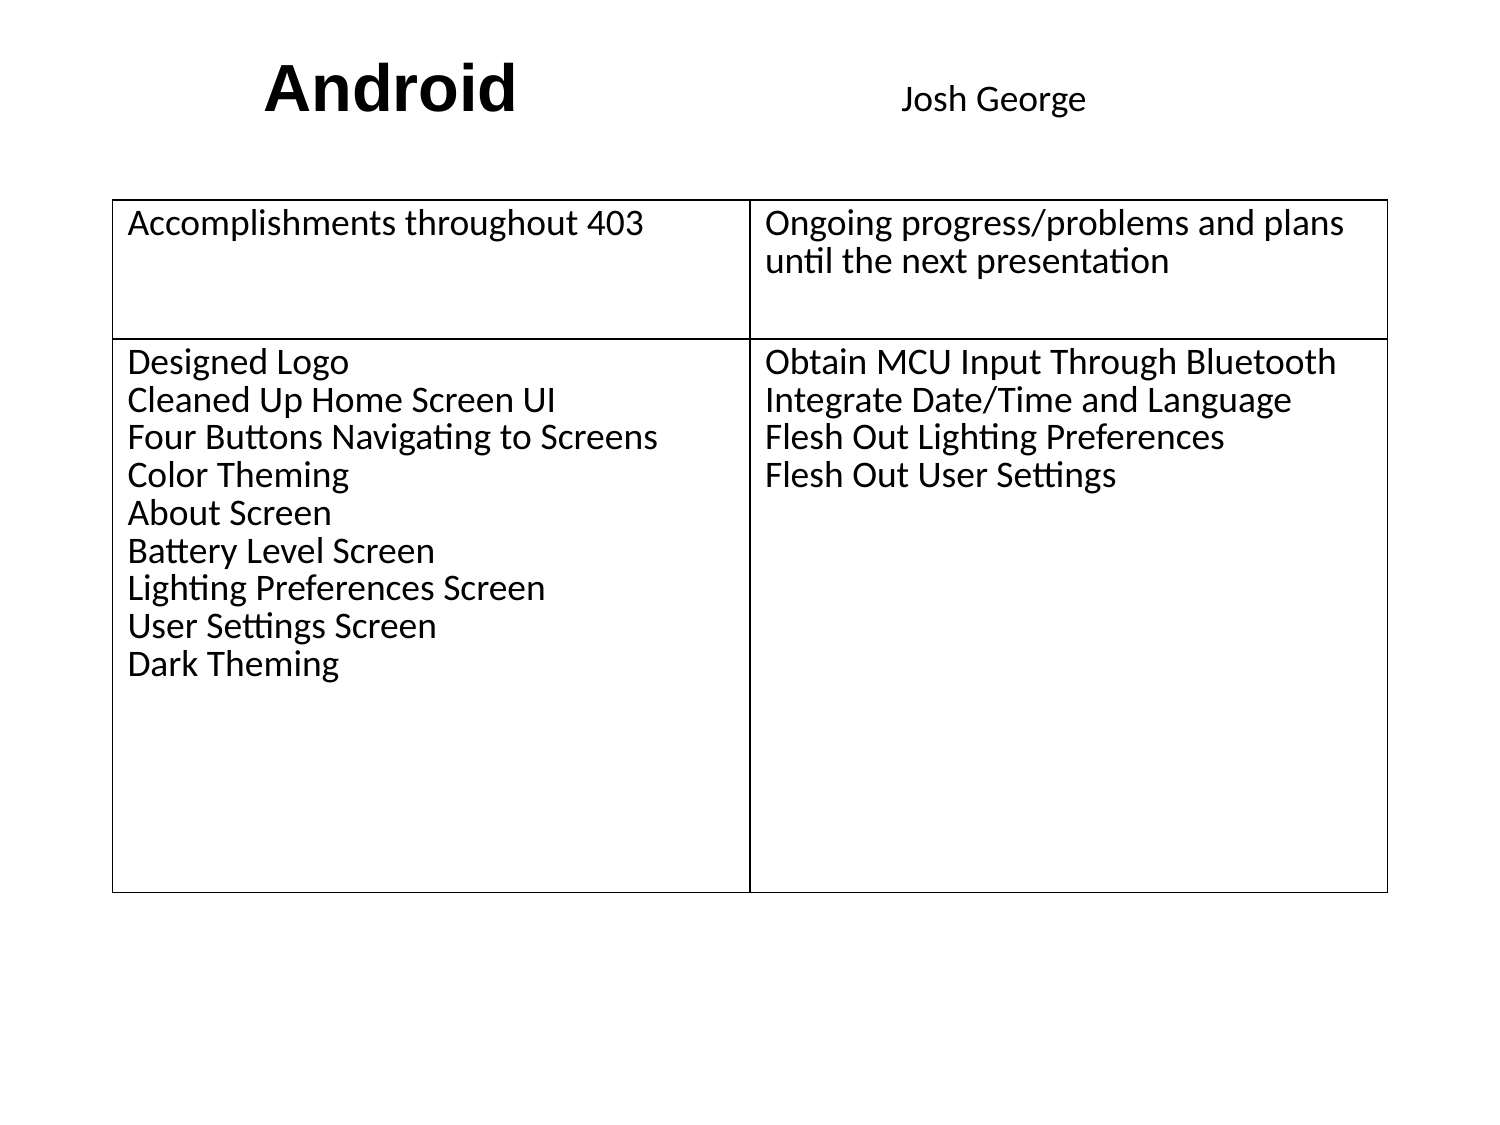

Android                                                   Josh George
| Accomplishments throughout 403 | Ongoing progress/problems and plans until the next presentation |
| --- | --- |
| Designed Logo Cleaned Up Home Screen UI Four Buttons Navigating to Screens Color Theming About Screen Battery Level Screen Lighting Preferences Screen User Settings Screen Dark Theming | Obtain MCU Input Through Bluetooth Integrate Date/Time and Language Flesh Out Lighting Preferences Flesh Out User Settings |